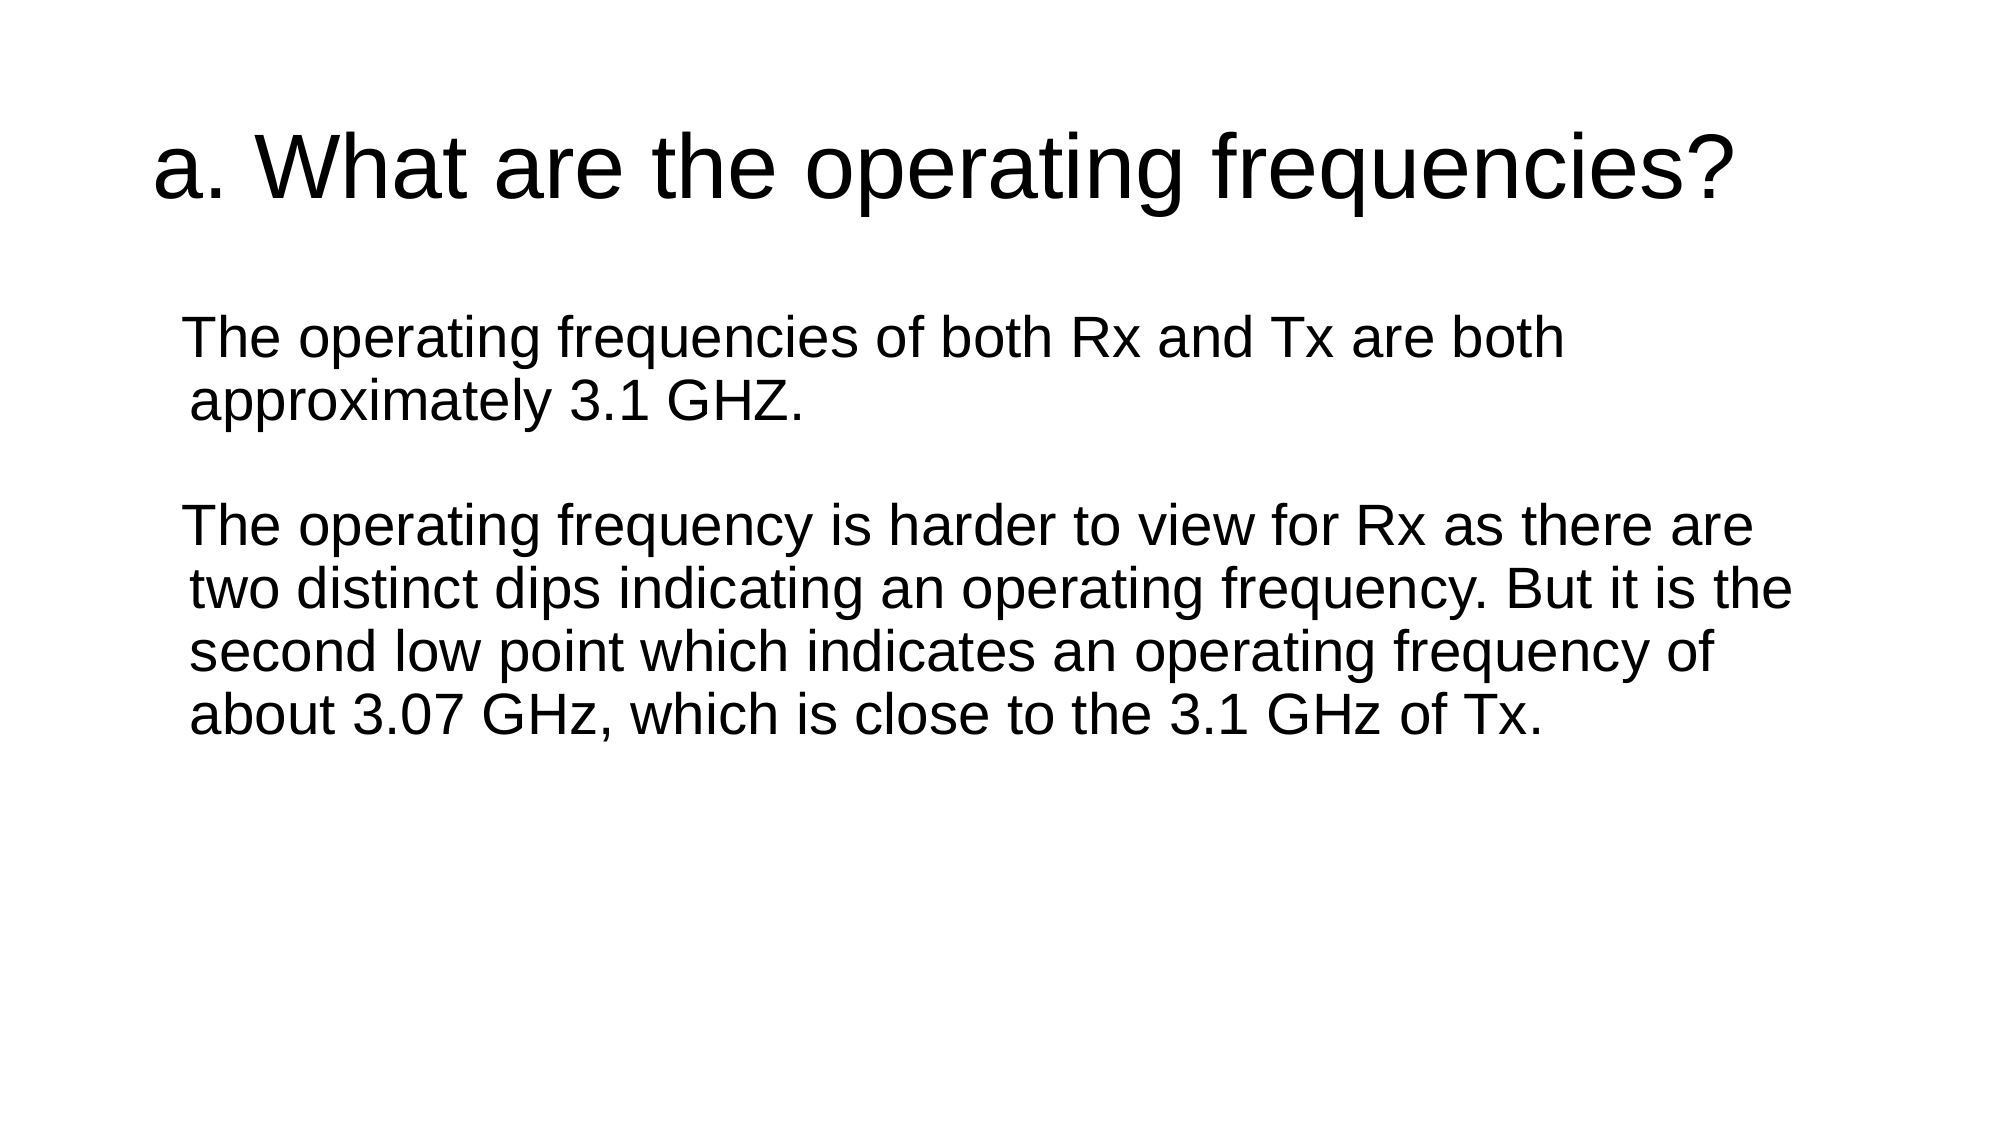

# a. What are the operating frequencies?
The operating frequencies of both Rx and Tx are both approximately 3.1 GHZ.

The operating frequency is harder to view for Rx as there are two distinct dips indicating an operating frequency. But it is the second low point which indicates an operating frequency of about 3.07 GHz, which is close to the 3.1 GHz of Tx.